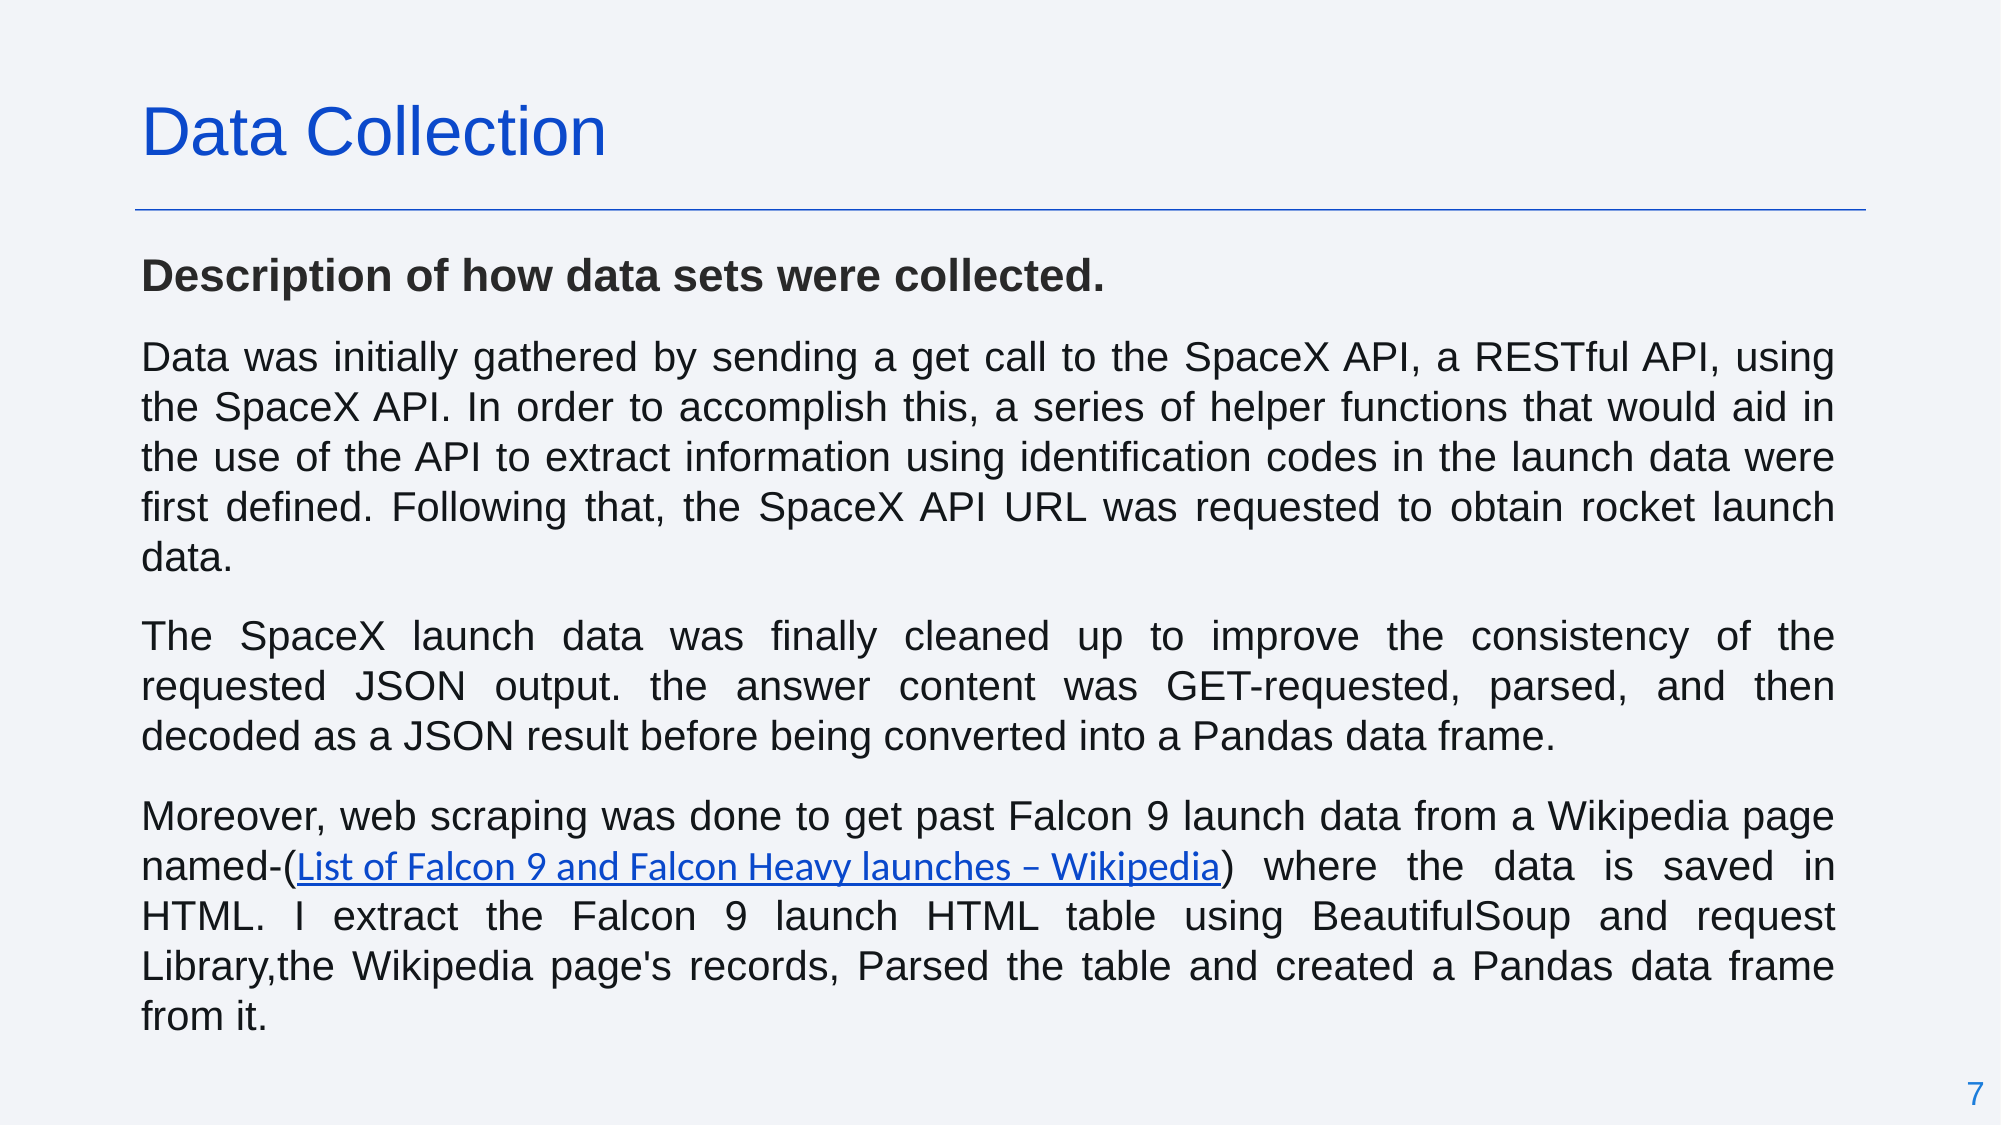

Data Collection
Description of how data sets were collected.
Data was initially gathered by sending a get call to the SpaceX API, a RESTful API, using the SpaceX API. In order to accomplish this, a series of helper functions that would aid in the use of the API to extract information using identification codes in the launch data were first defined. Following that, the SpaceX API URL was requested to obtain rocket launch data.
The SpaceX launch data was finally cleaned up to improve the consistency of the requested JSON output. the answer content was GET-requested, parsed, and then decoded as a JSON result before being converted into a Pandas data frame.
Moreover, web scraping was done to get past Falcon 9 launch data from a Wikipedia page named-(List of Falcon 9 and Falcon Heavy launches – Wikipedia) where the data is saved in HTML. I extract the Falcon 9 launch HTML table using BeautifulSoup and request Library,the Wikipedia page's records, Parsed the table and created a Pandas data frame from it.

7